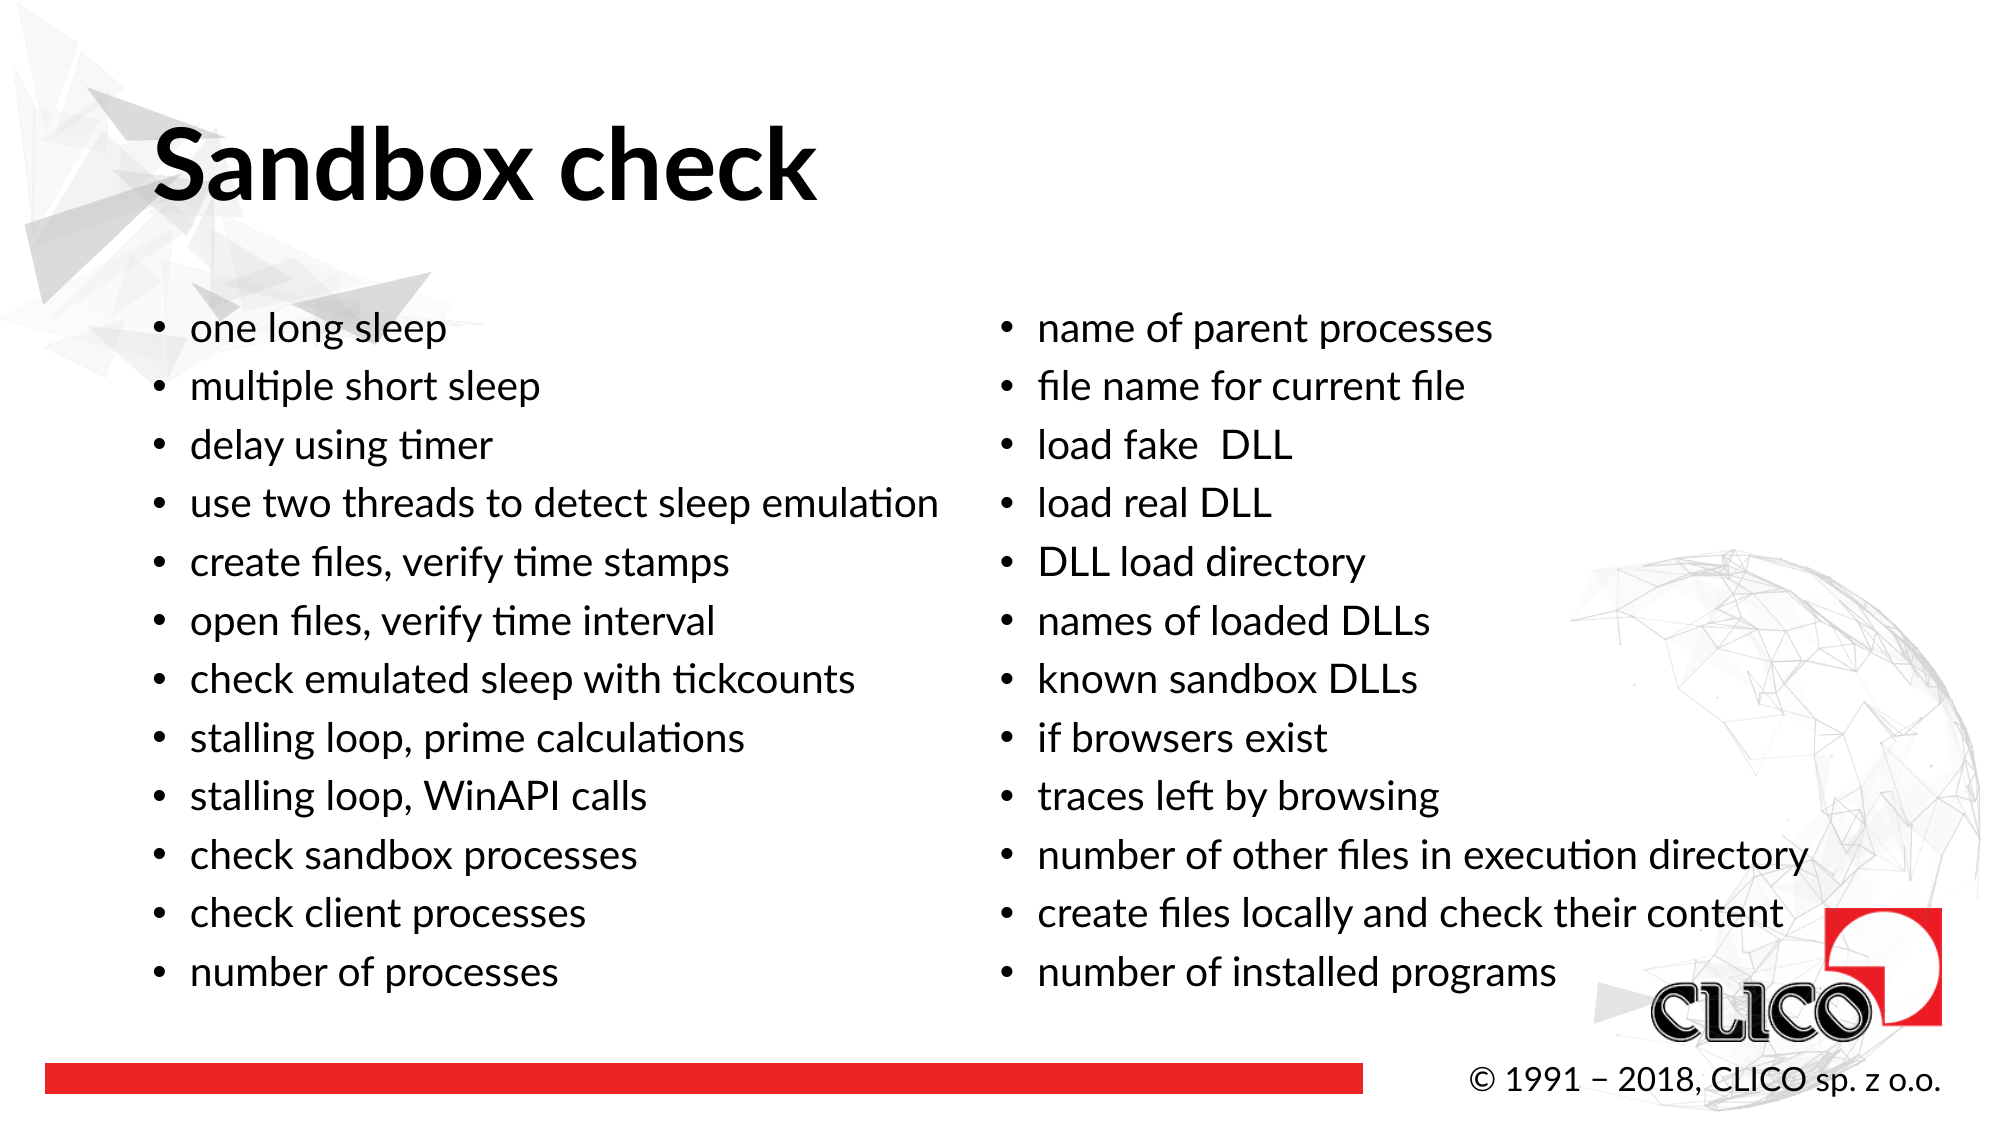

# Sandbox check
one long sleep
multiple short sleep
delay using timer
use two threads to detect sleep emulation
create files, verify time stamps
open files, verify time interval
check emulated sleep with tickcounts
stalling loop, prime calculations
stalling loop, WinAPI calls
check sandbox processes
check client processes
number of processes
name of parent processes
file name for current file
load fake  DLL
load real DLL
DLL load directory
names of loaded DLLs
known sandbox DLLs
if browsers exist
traces left by browsing
number of other files in execution directory
create files locally and check their content
number of installed programs